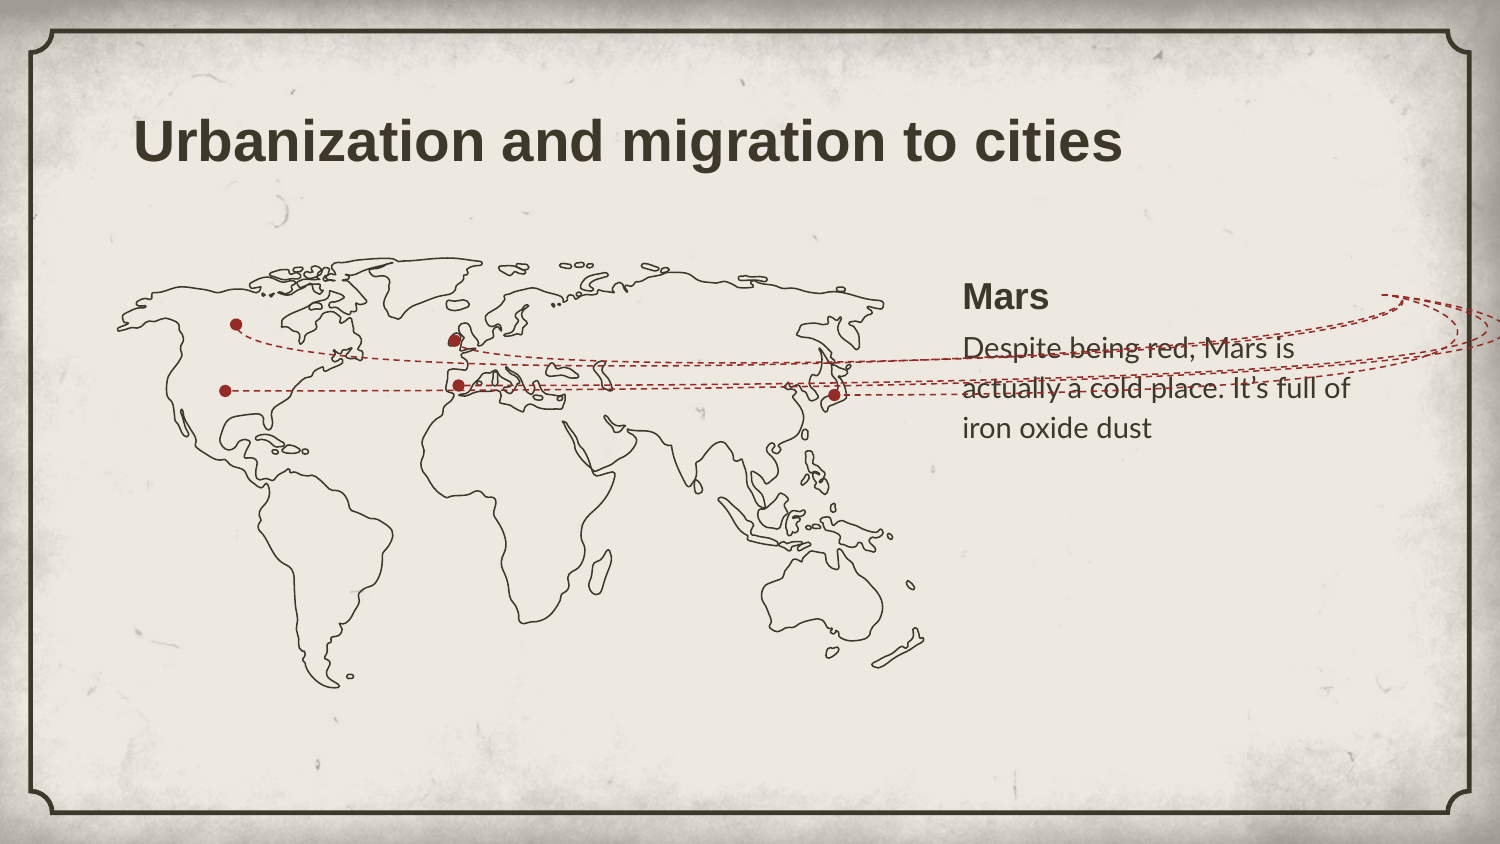

# Urbanization and migration to cities

Mars
Despite being red, Mars is actually a cold place. It’s full of iron oxide dust